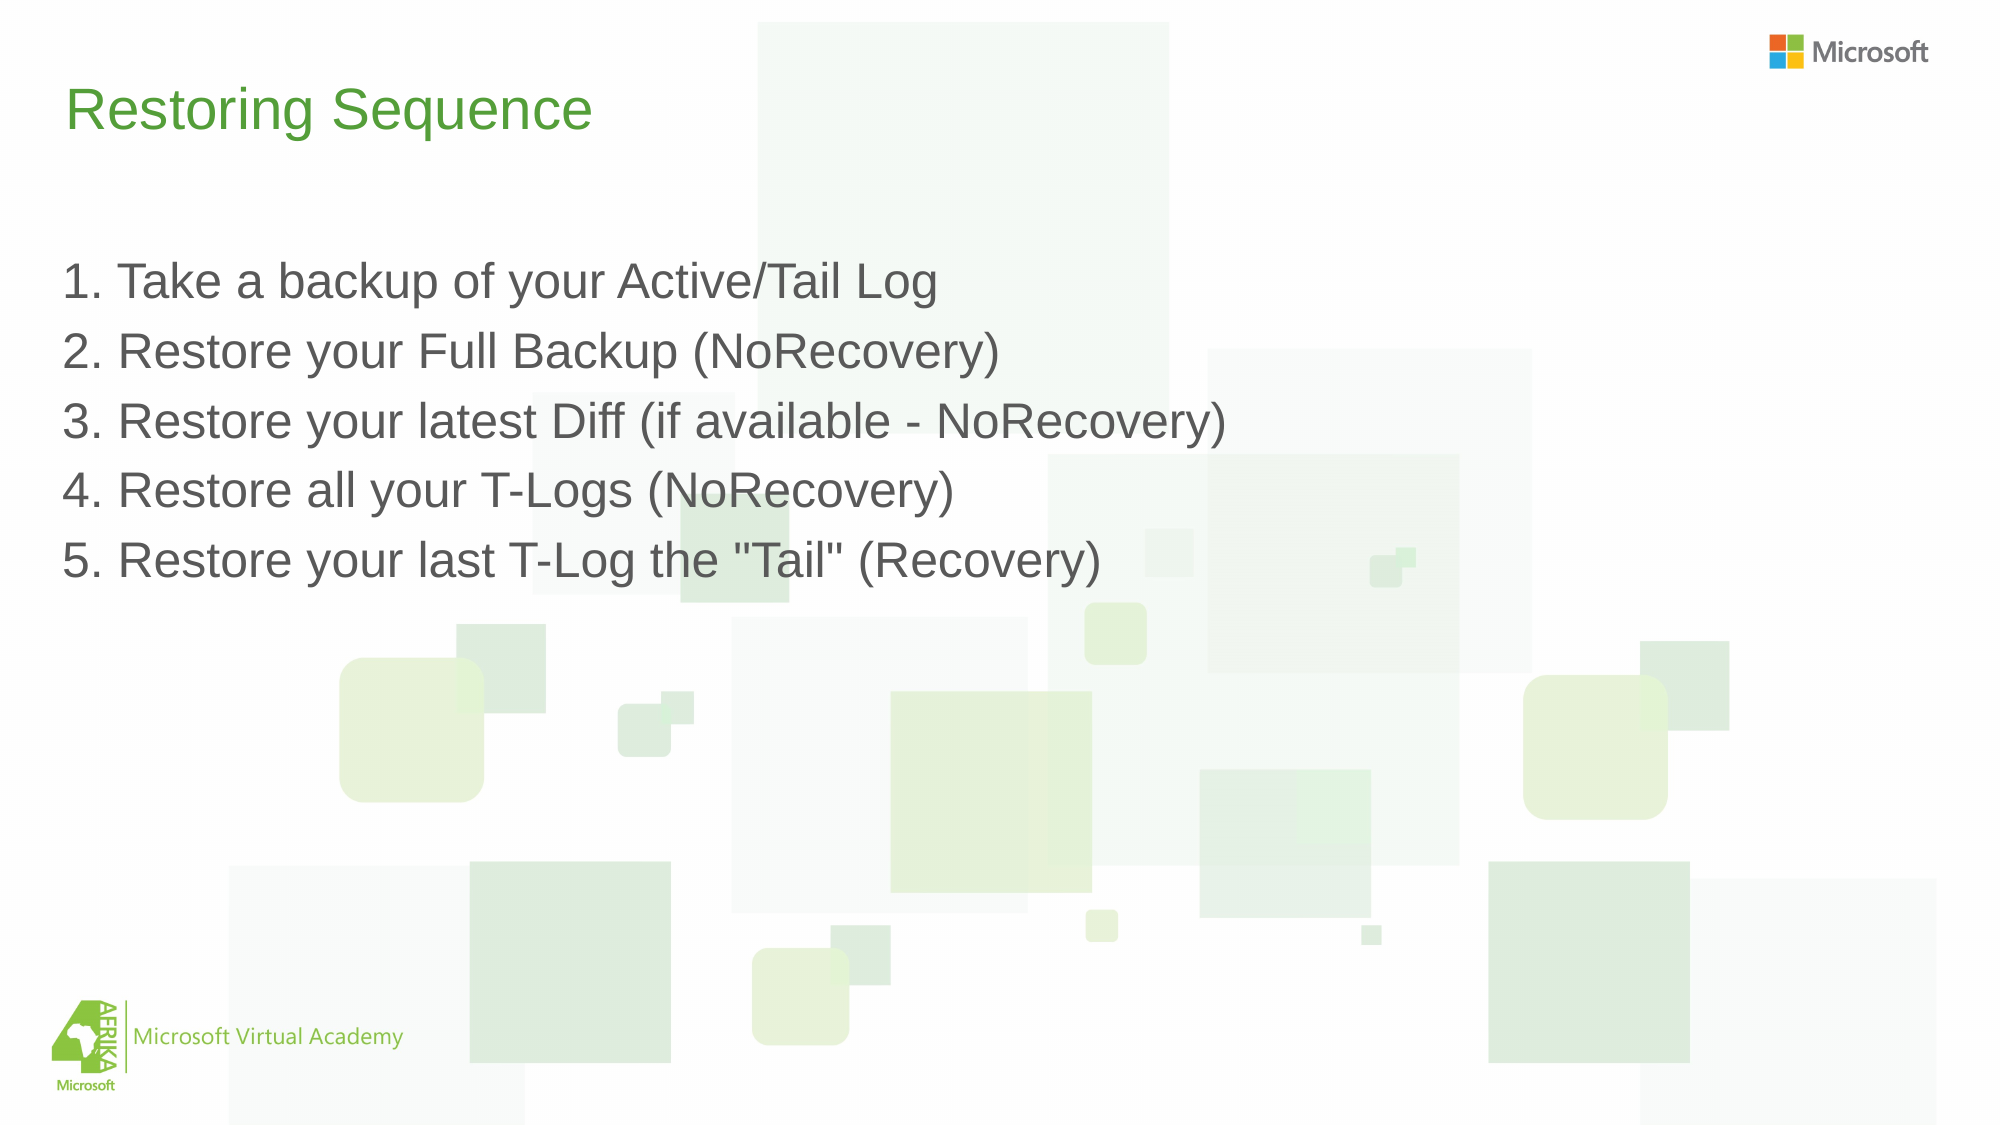

# Restoring Sequence
1. Take a backup of your Active/Tail Log
2. Restore your Full Backup (NoRecovery)
3. Restore your latest Diff (if available - NoRecovery)
4. Restore all your T-Logs (NoRecovery)
5. Restore your last T-Log the "Tail" (Recovery)